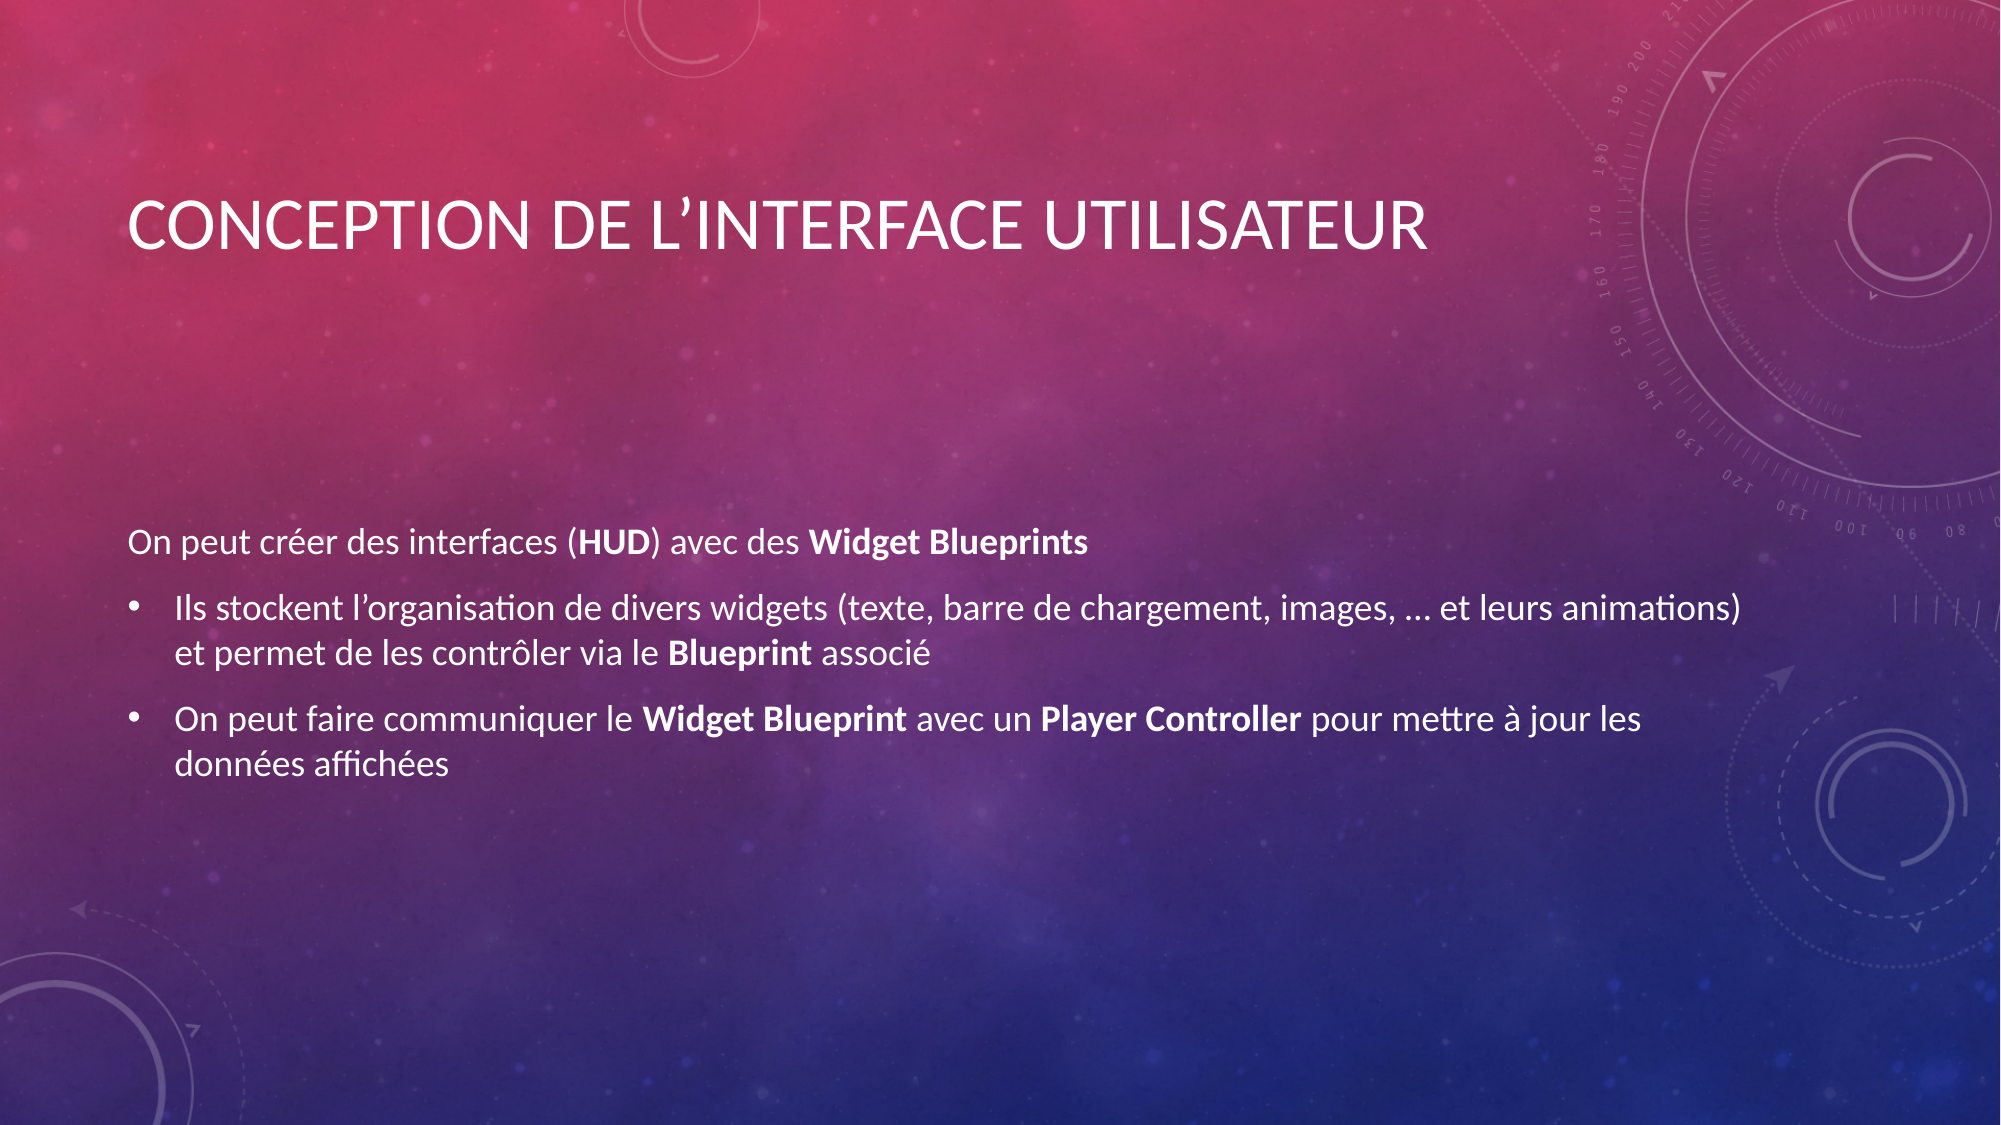

# Conception de l’interface utilisateur
On peut créer des interfaces (HUD) avec des Widget Blueprints
Ils stockent l’organisation de divers widgets (texte, barre de chargement, images, … et leurs animations) et permet de les contrôler via le Blueprint associé
On peut faire communiquer le Widget Blueprint avec un Player Controller pour mettre à jour les données affichées